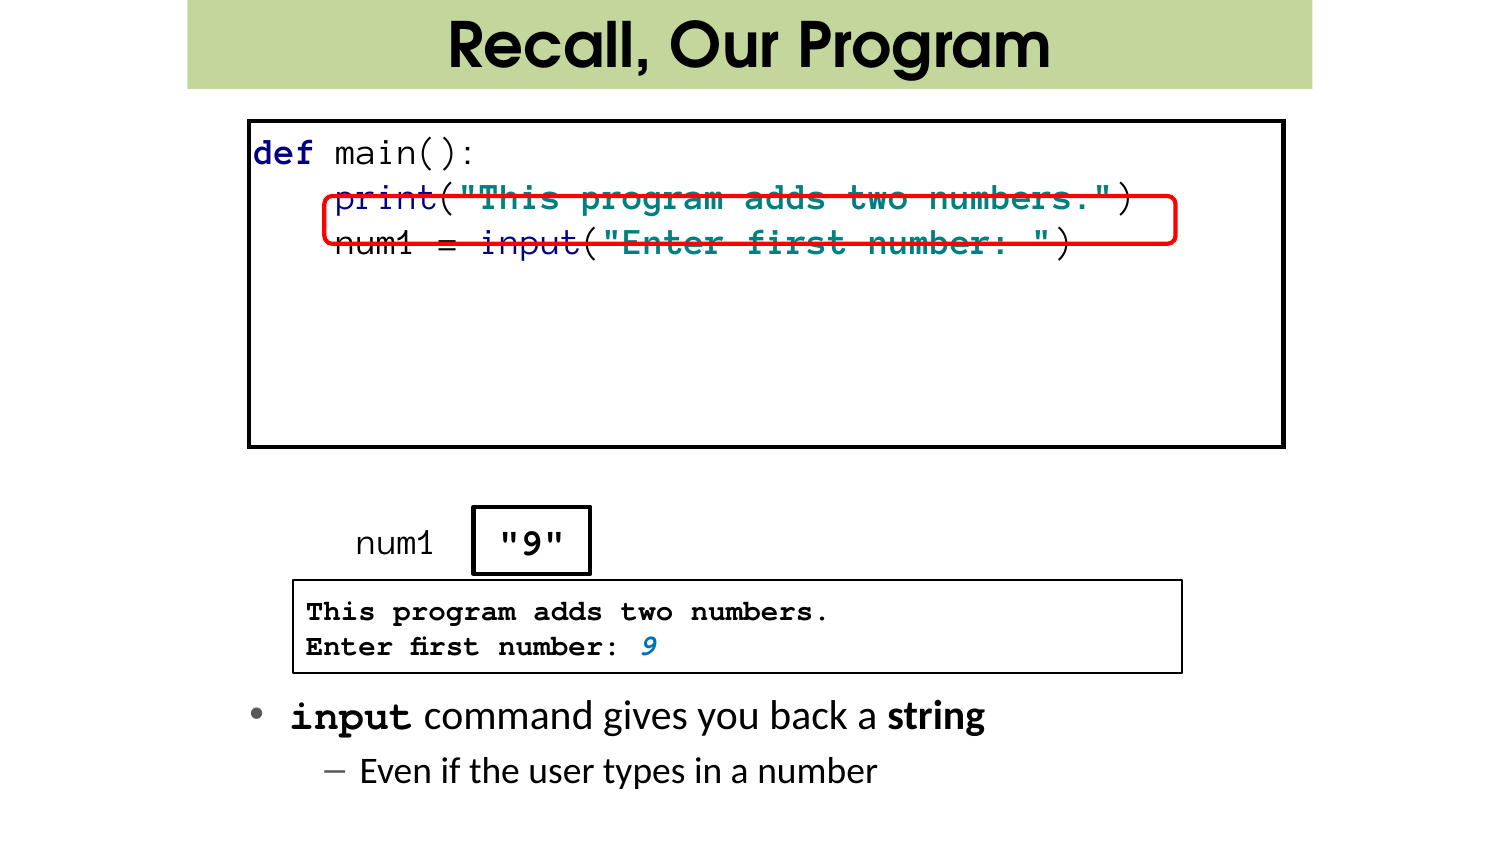

Recall, Our Program
def main():
    print("This program adds two numbers.")
    num1 = input("Enter first number: ")

"9"
num1

This program adds two numbers.
Enter first number: 9
input command gives you back a string
Even if the user types in a number